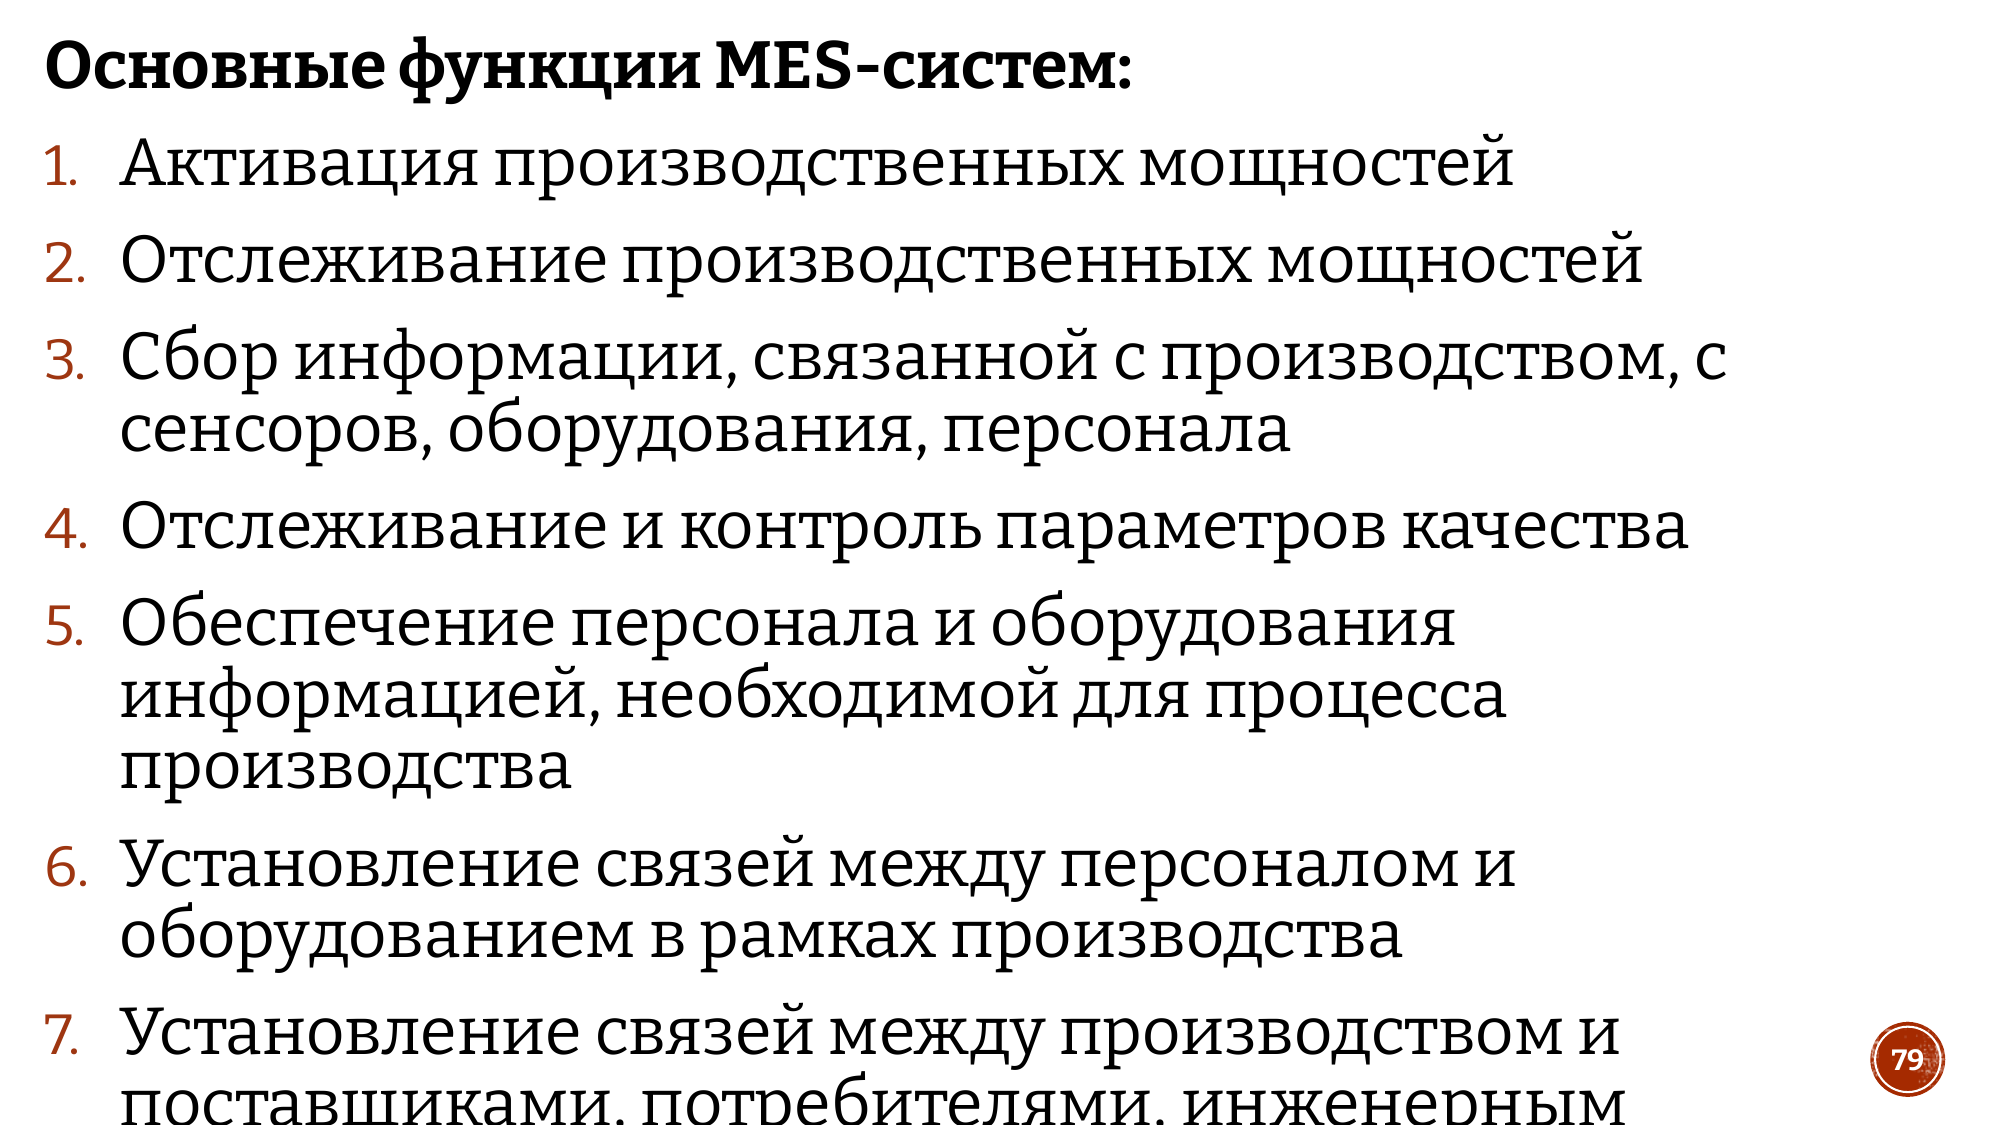

Основные функции MES-систем:
Активация производственных мощностей
Отслеживание производственных мощностей
Сбор информации, связанной с производством, с сенсоров, оборудования, персонала
Отслеживание и контроль параметров качества
Обеспечение персонала и оборудования информацией, необходимой для процесса производства
Установление связей между персоналом и оборудованием в рамках производства
Установление связей между производством и поставщиками, потребителями, инженерным отделом, отделом продаж и менеджментом;
79